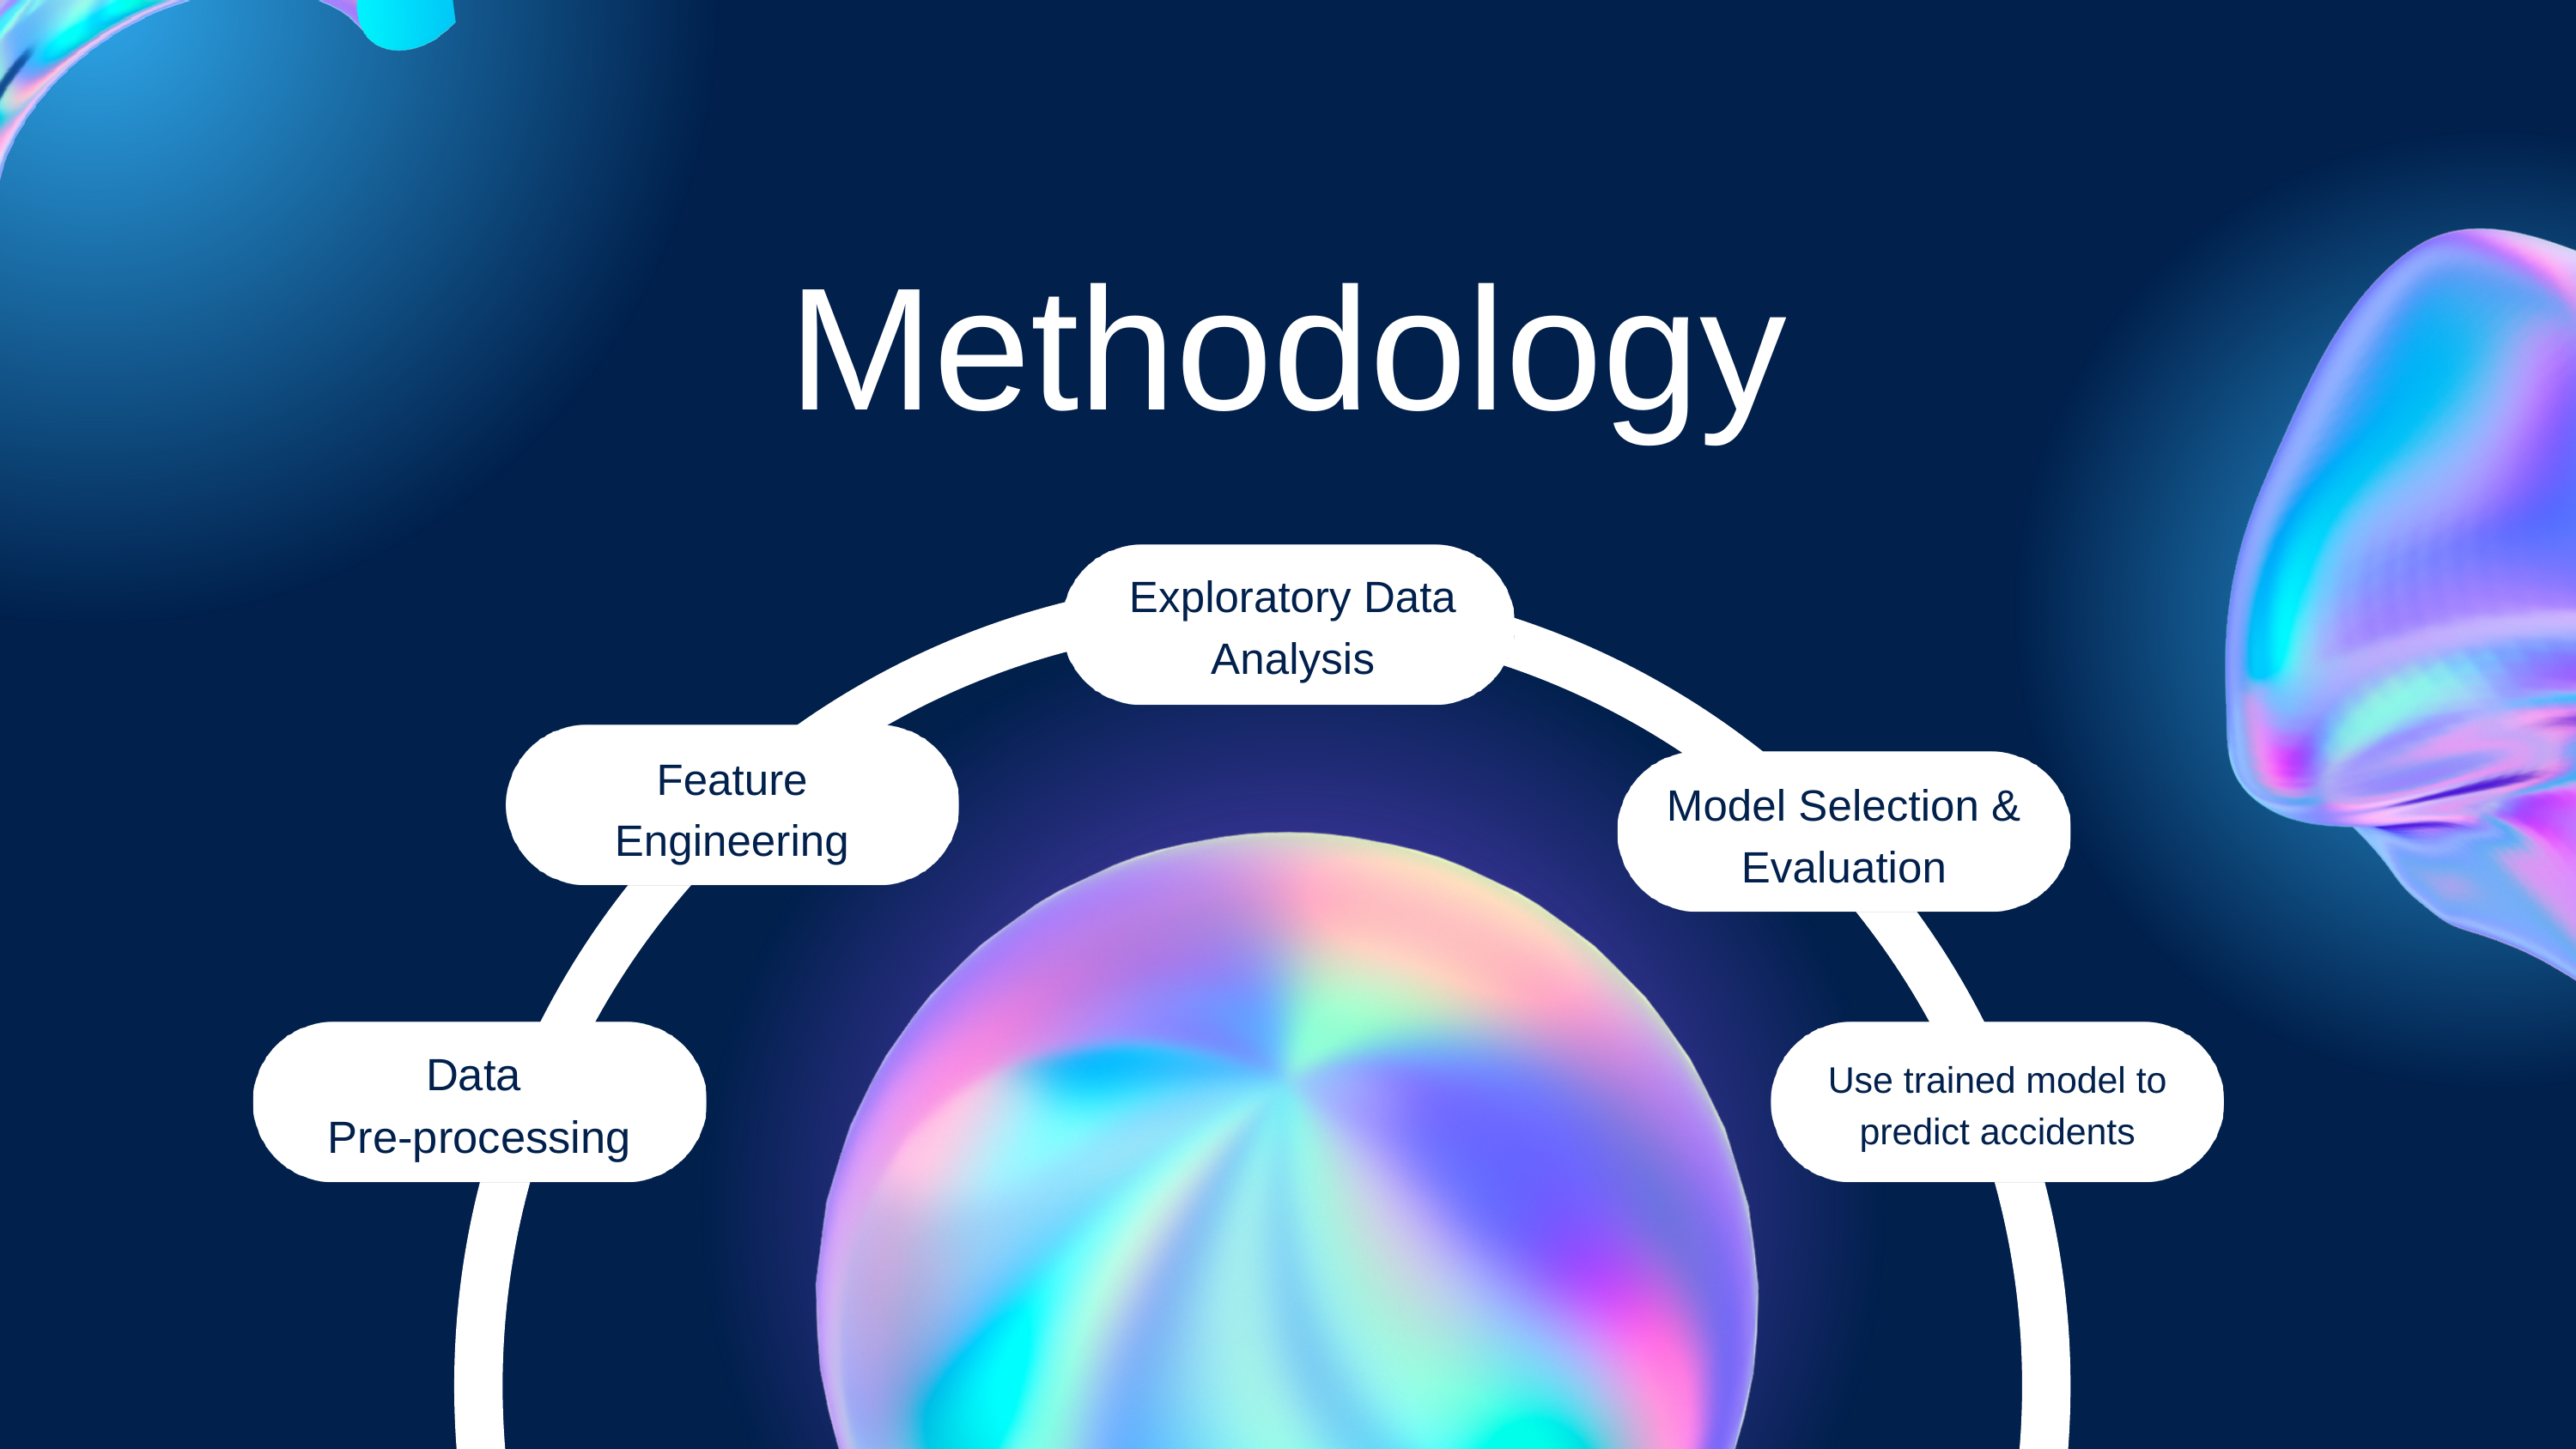

Methodology

Exploratory Data Analysis

Feature
Engineering

Model Selection & Evaluation

Data
Pre-processing
Use trained model to predict accidents